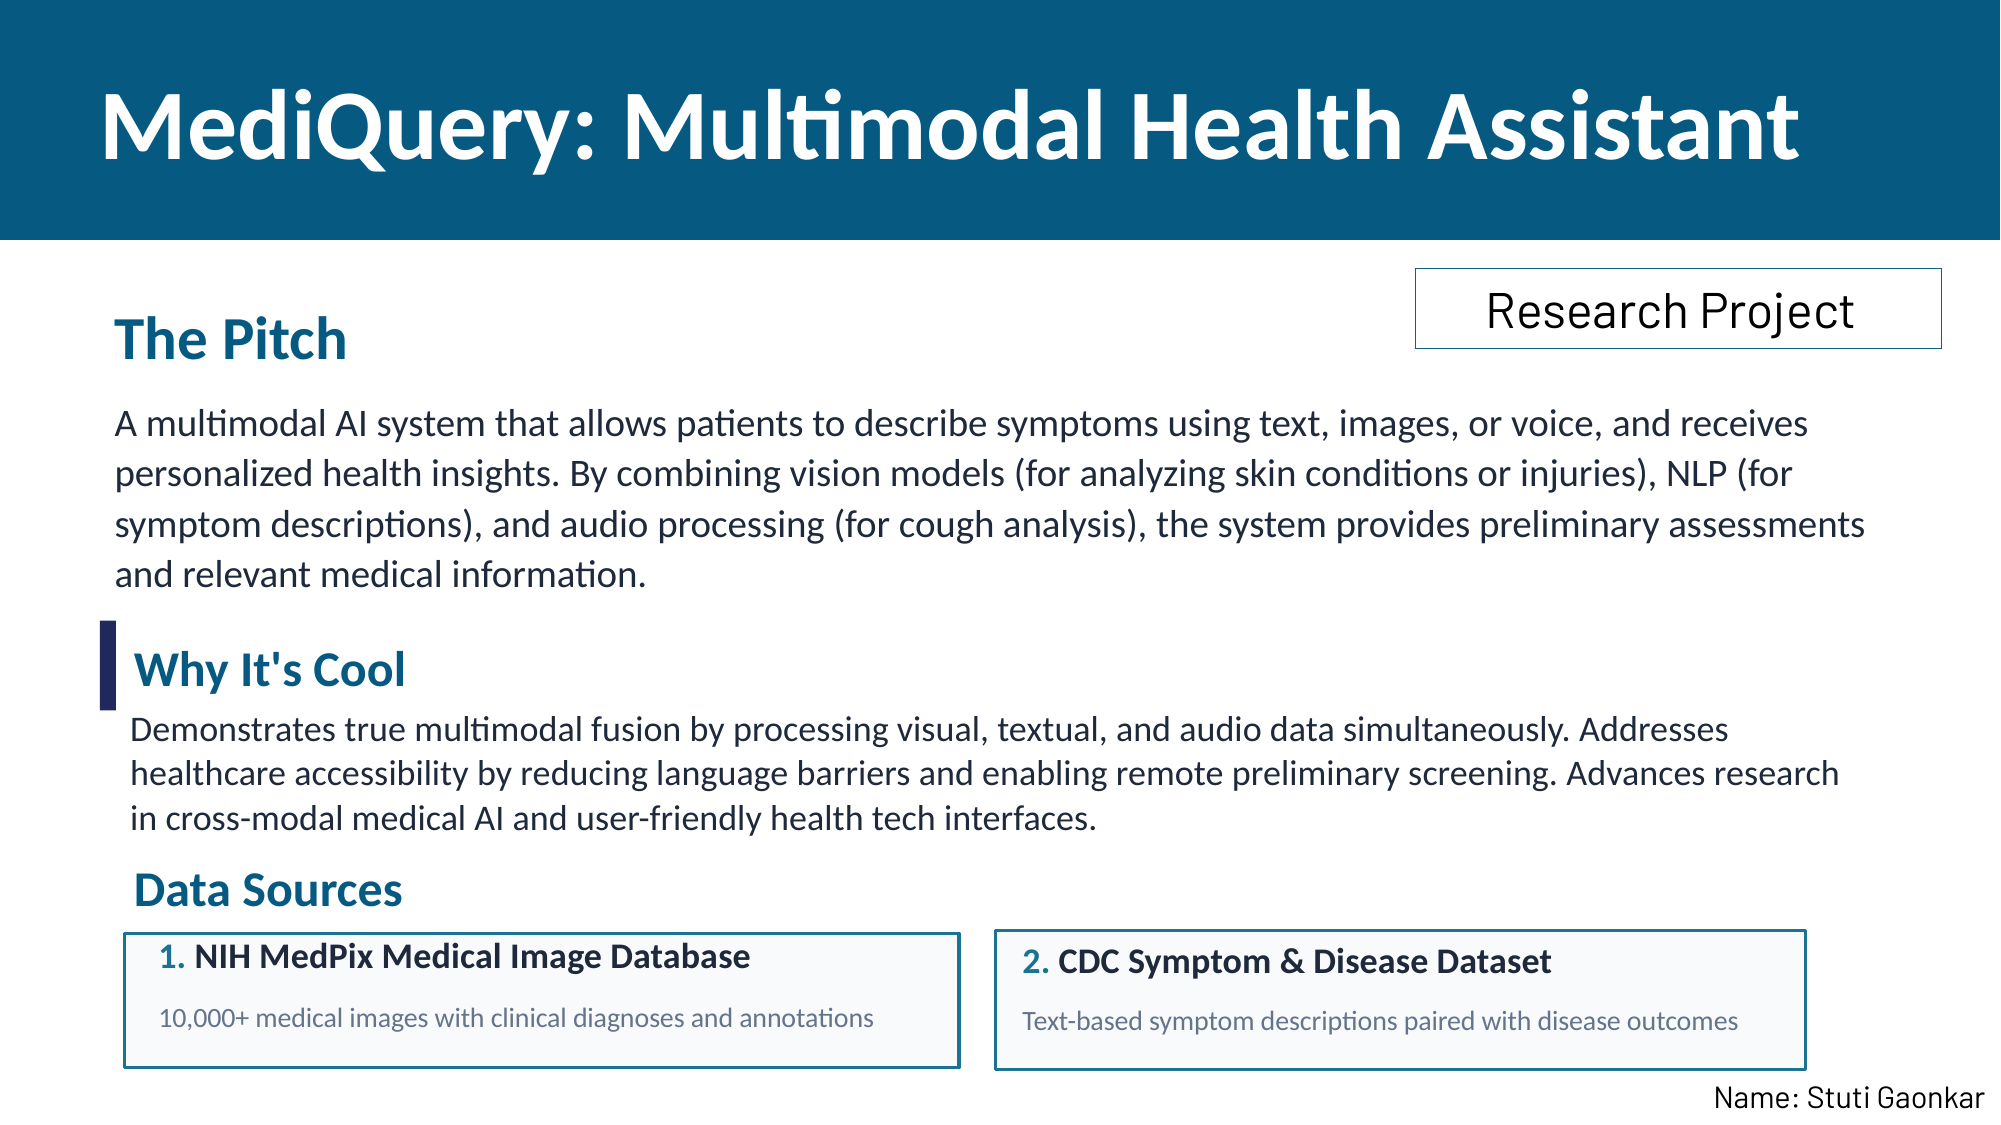

MediQuery: Multimodal Health Assistant
     Research Project
The Pitch
RESEARCH PROJECT
A multimodal AI system that allows patients to describe symptoms using text, images, or voice, and receives personalized health insights. By combining vision models (for analyzing skin conditions or injuries), NLP (for symptom descriptions), and audio processing (for cough analysis), the system provides preliminary assessments and relevant medical information.

Why It's Cool
Demonstrates true multimodal fusion by processing visual, textual, and audio data simultaneously. Addresses healthcare accessibility by reducing language barriers and enabling remote preliminary screening. Advances research in cross-modal medical AI and user-friendly health tech interfaces.
Data Sources
1. NIH MedPix Medical Image Database

2. CDC Symptom & Disease Dataset
Text-based symptom descriptions paired with disease outcomes
10,000+ medical images with clinical diagnoses and annotations
Name: Stuti Gaonkar

Presented by: Stuti Gaonkar